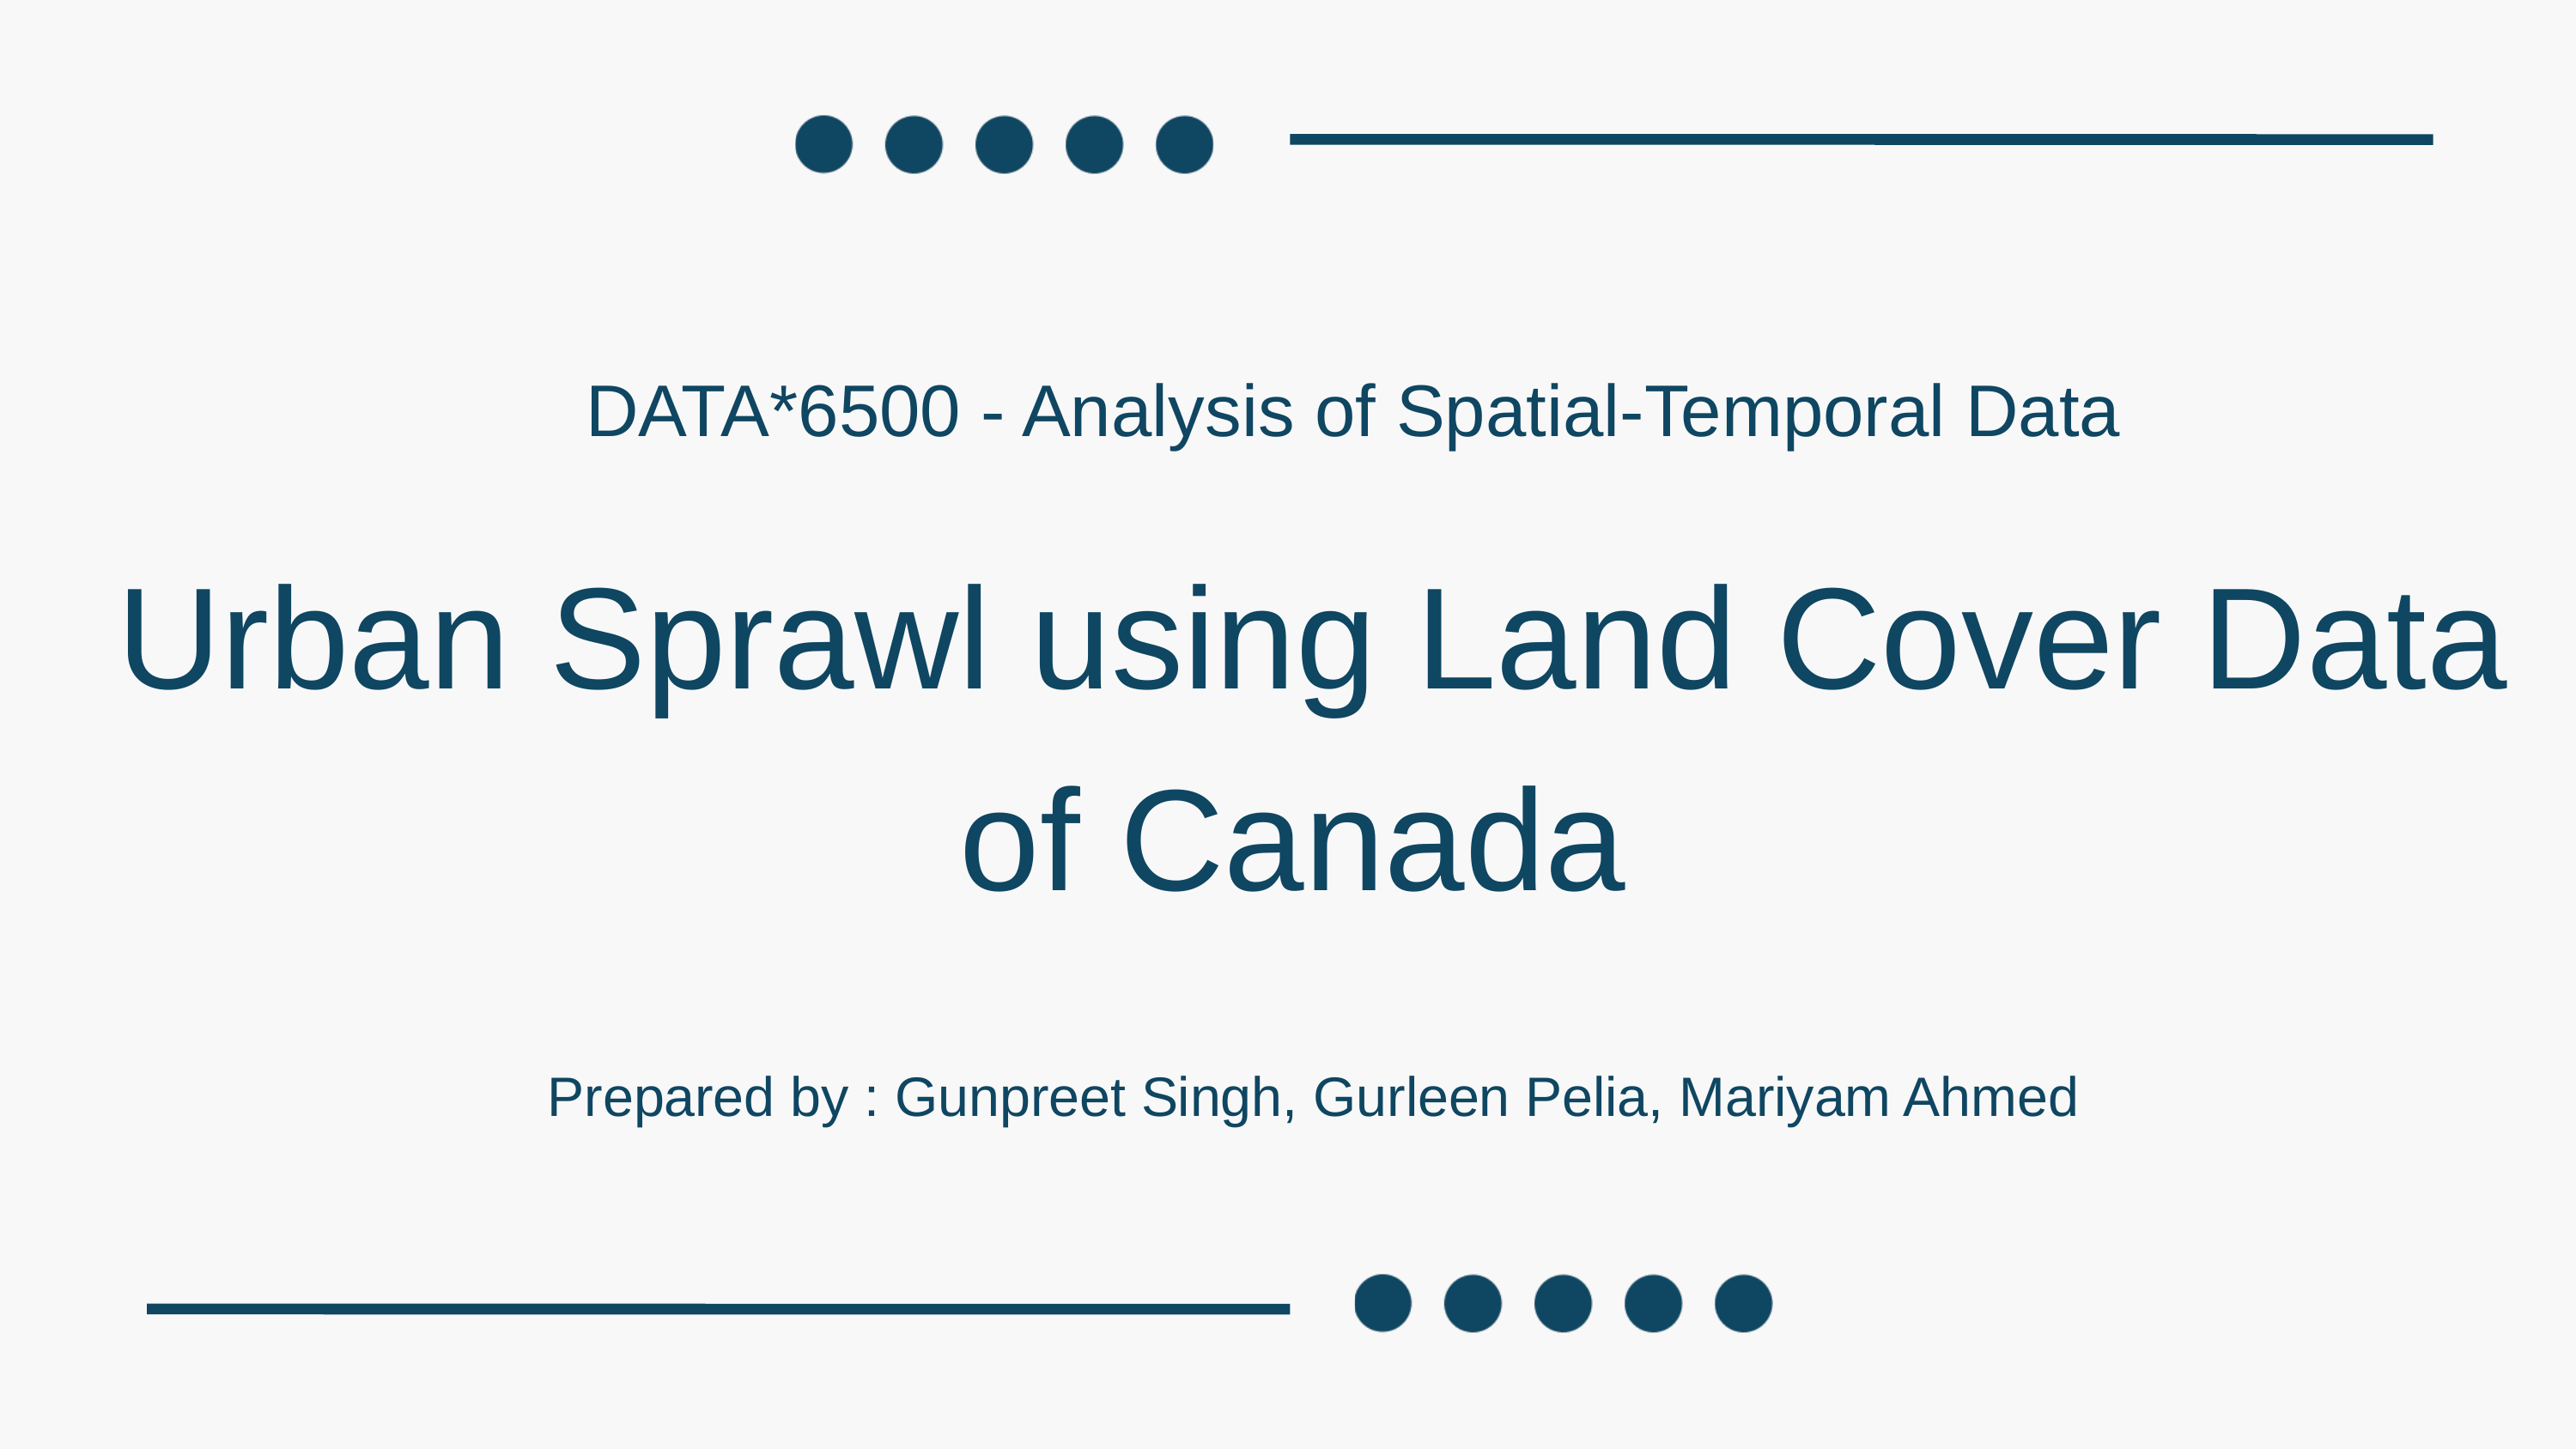

DATA*6500 - Analysis of Spatial-Temporal Data
Urban Sprawl using Land Cover Data
of Canada
Prepared by : Gunpreet Singh, Gurleen Pelia, Mariyam Ahmed